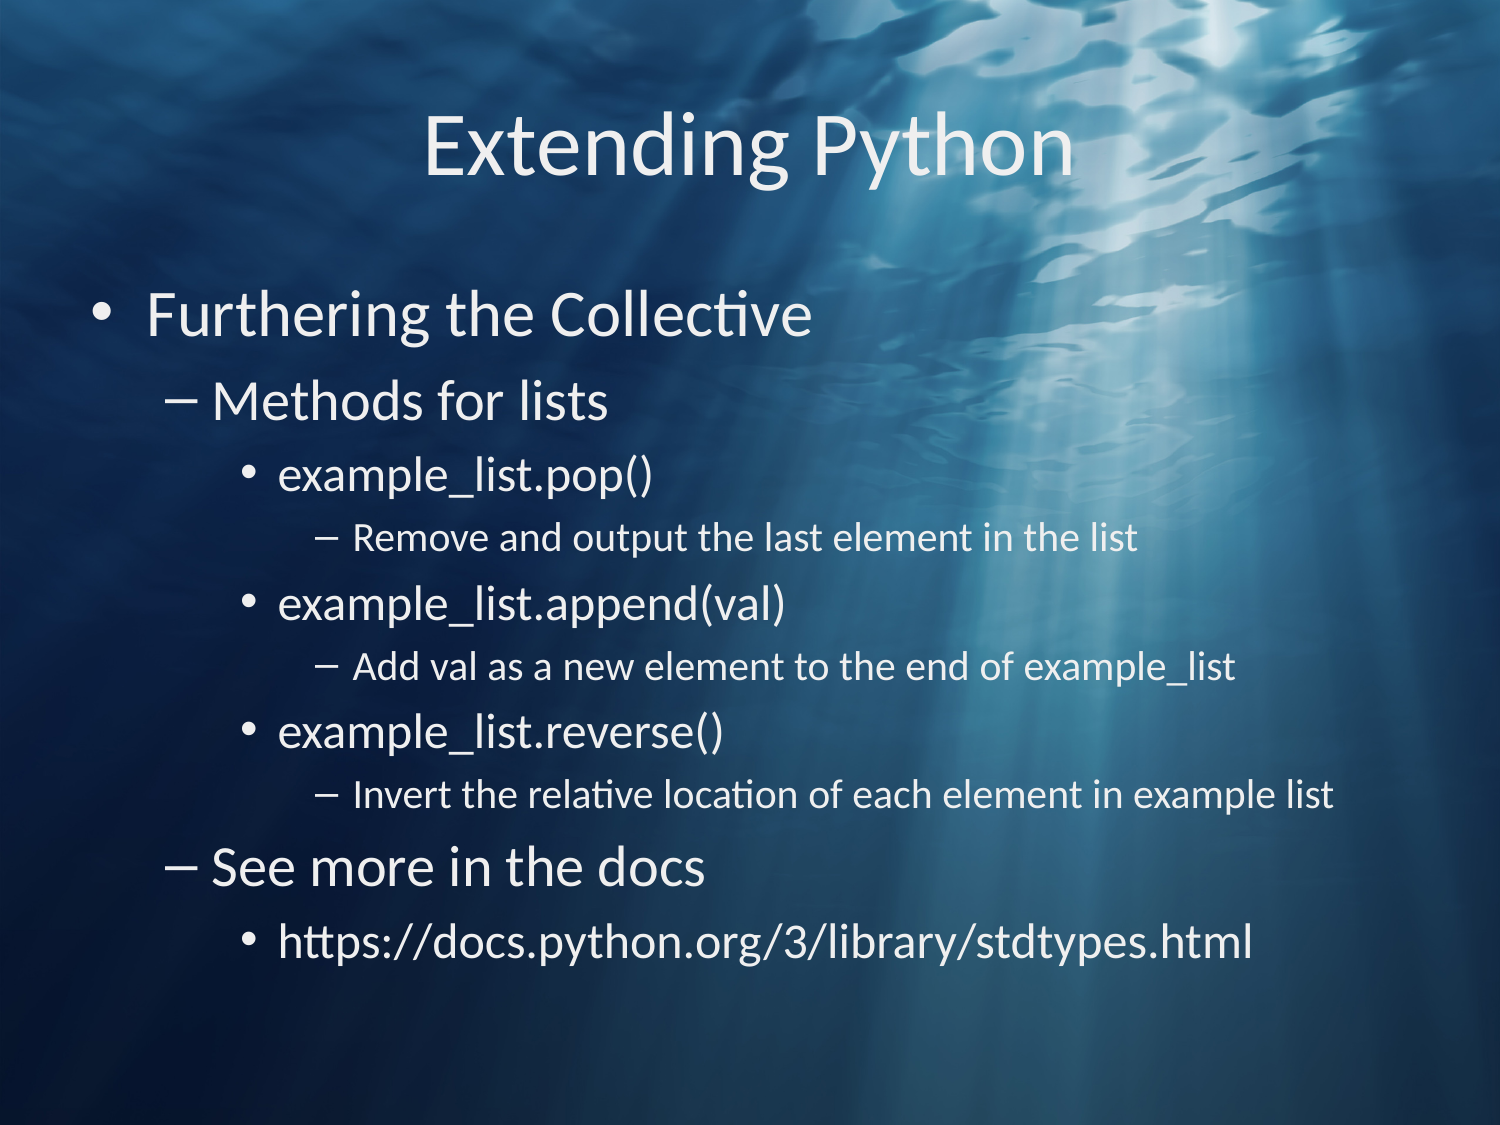

# Extending Python
Furthering the Collective
Methods for lists
example_list.pop()
Remove and output the last element in the list
example_list.append(val)
Add val as a new element to the end of example_list
example_list.reverse()
Invert the relative location of each element in example list
See more in the docs
https://docs.python.org/3/library/stdtypes.html